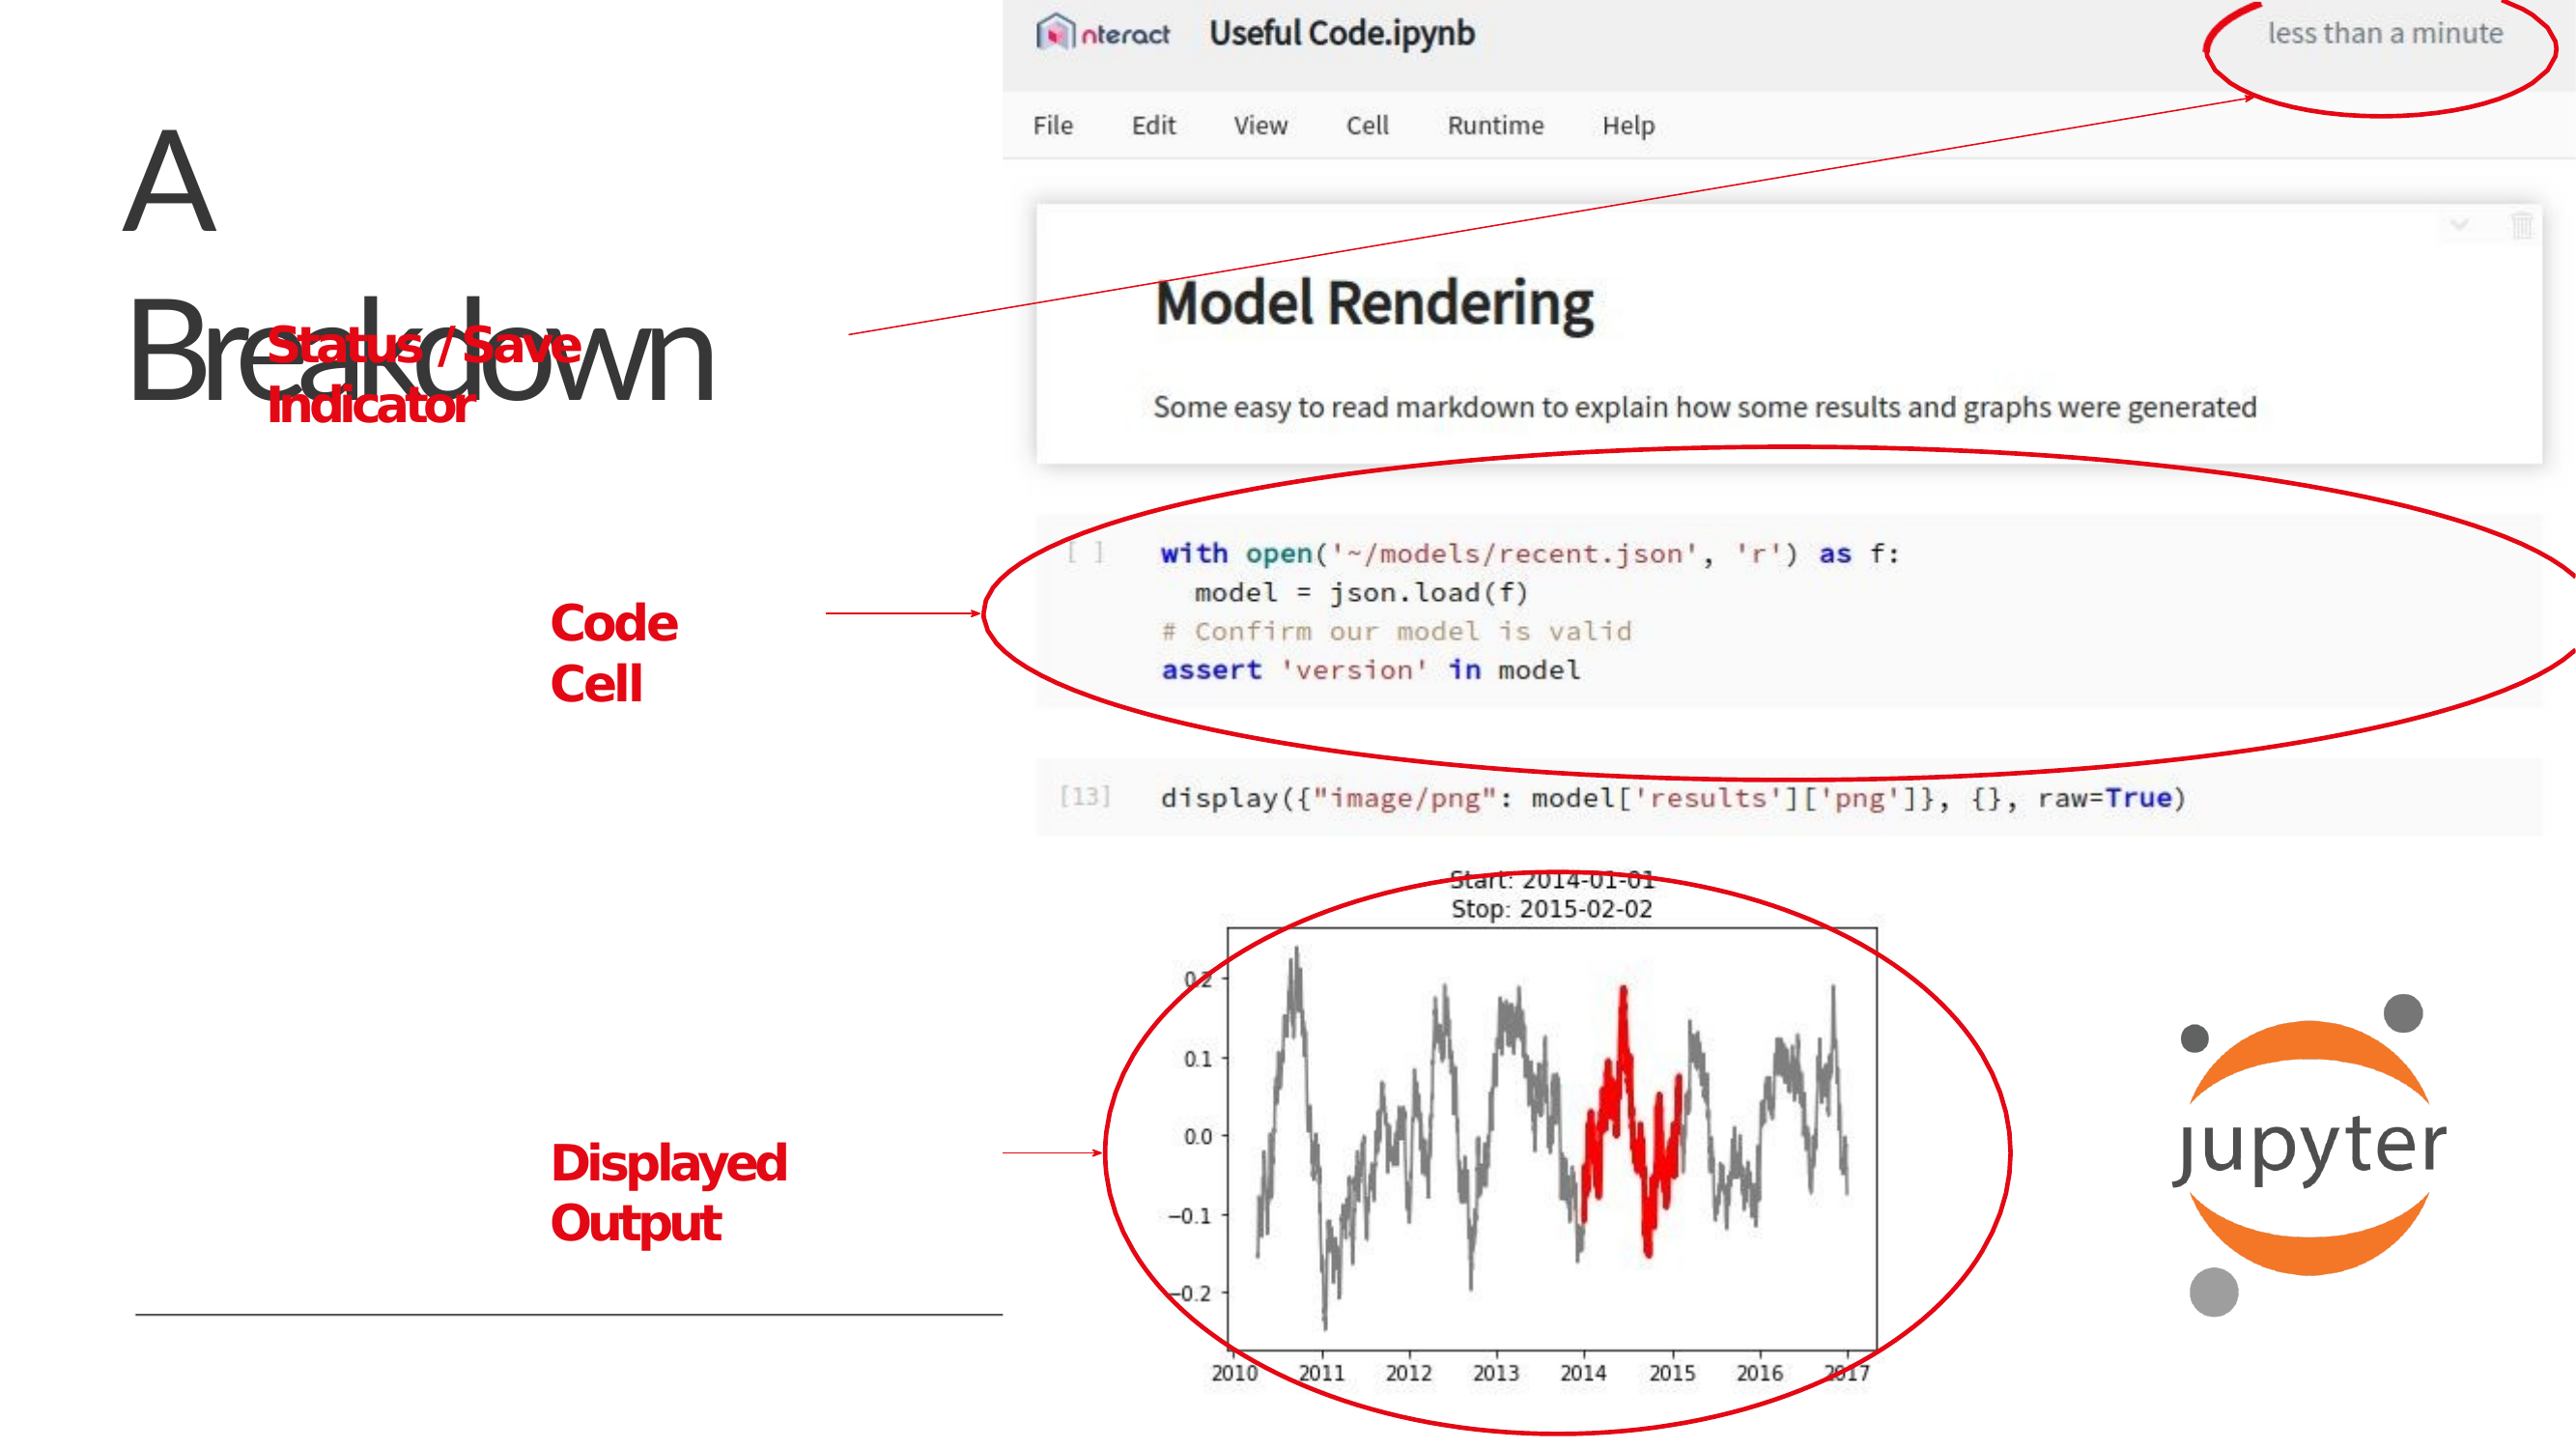

# A Breakdown
Status / Save Indicator
Code Cell

Displayed Output